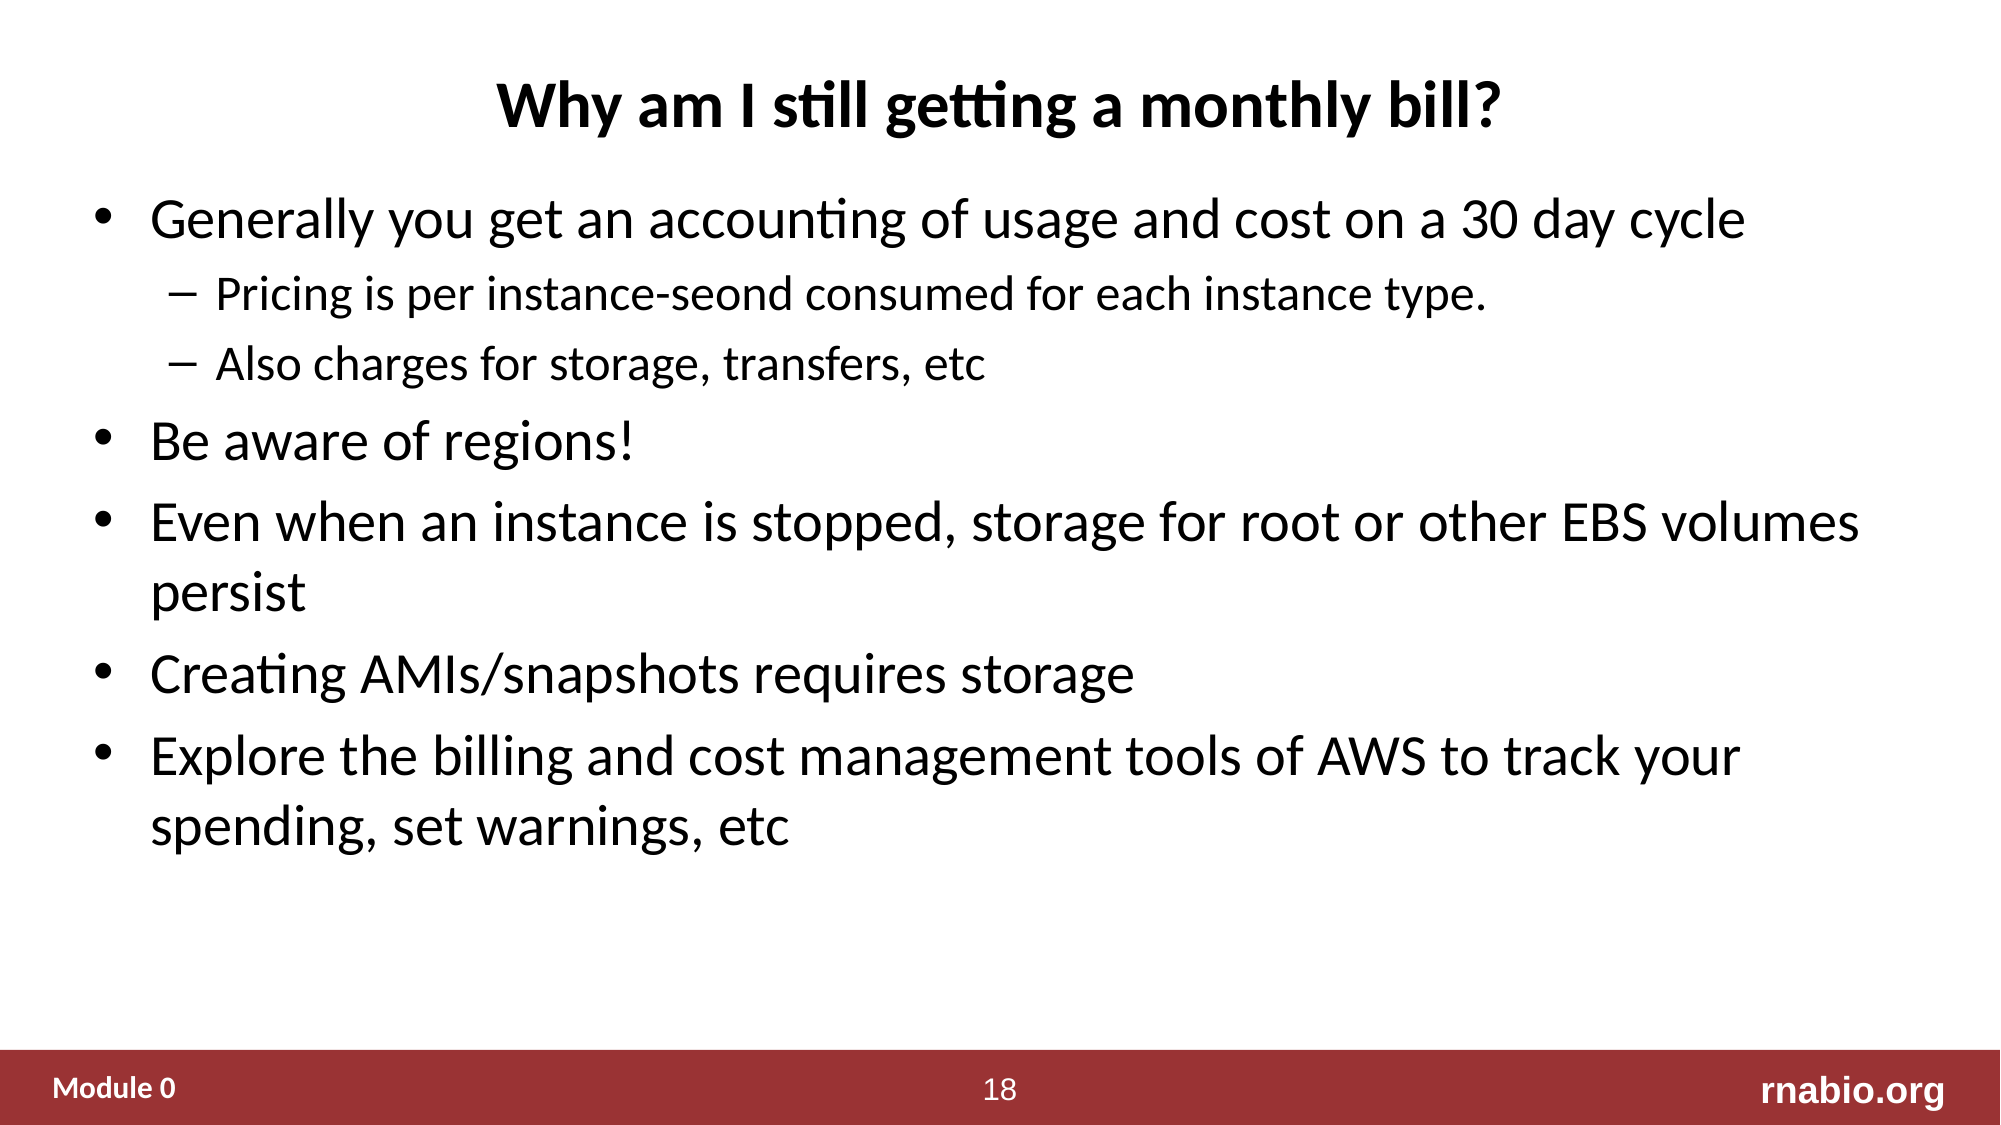

# Why am I still getting a monthly bill?
Generally you get an accounting of usage and cost on a 30 day cycle
Pricing is per instance-seond consumed for each instance type.
Also charges for storage, transfers, etc
Be aware of regions!
Even when an instance is stopped, storage for root or other EBS volumes persist
Creating AMIs/snapshots requires storage
Explore the billing and cost management tools of AWS to track your spending, set warnings, etc